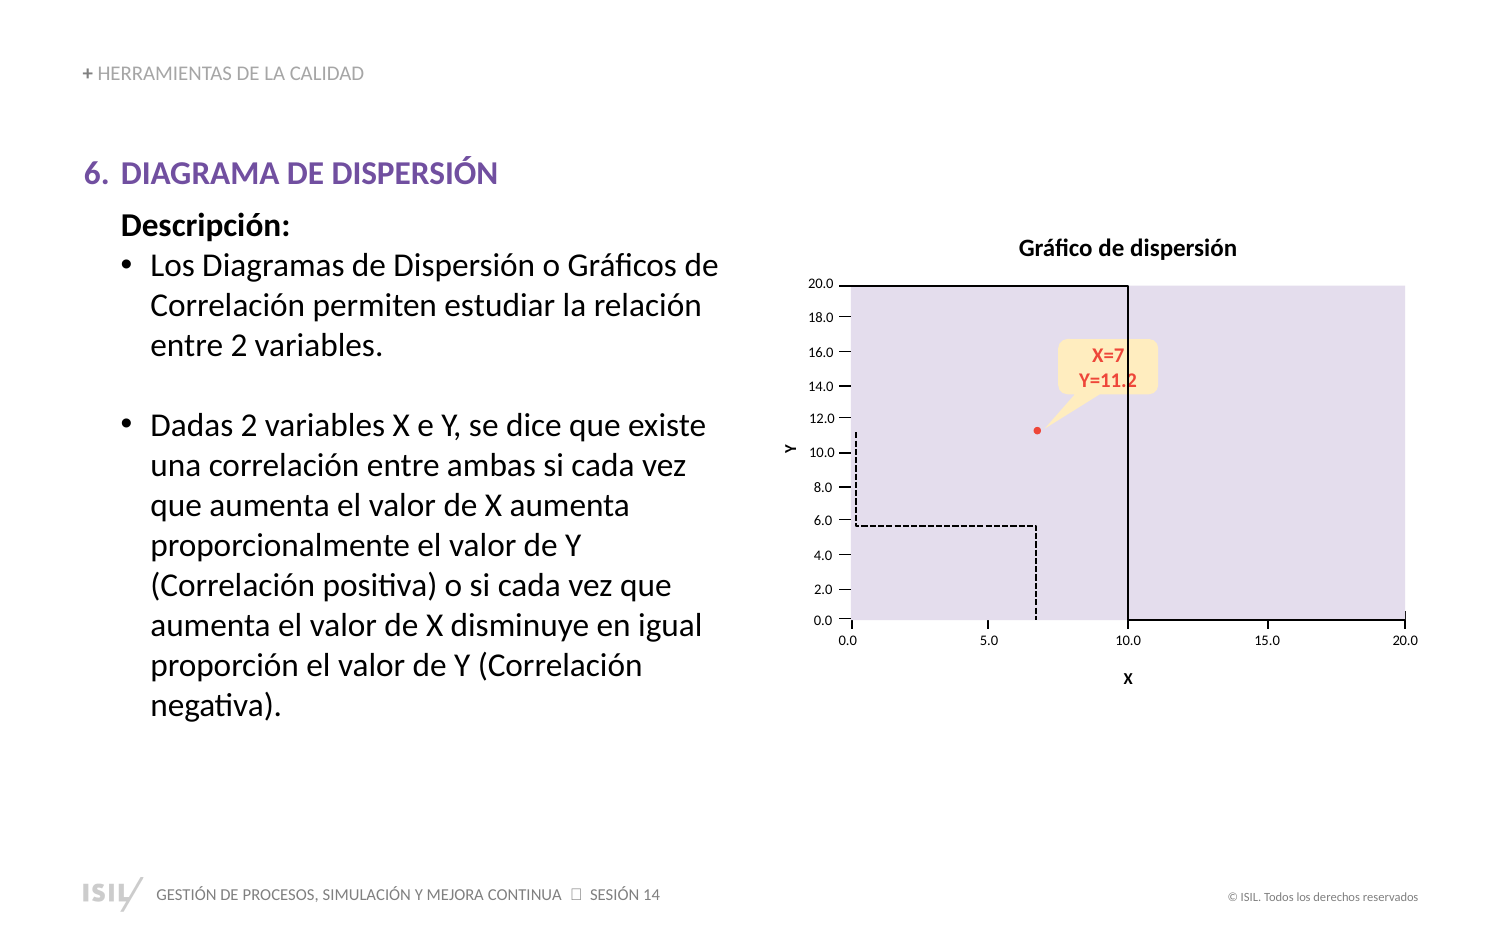

+ HERRAMIENTAS DE LA CALIDAD
DIAGRAMA DE DISPERSIÓN
Descripción:
Los Diagramas de Dispersión o Gráficos de Correlación permiten estudiar la relación entre 2 variables.

Dadas 2 variables X e Y, se dice que existe una correlación entre ambas si cada vez que aumenta el valor de X aumenta proporcionalmente el valor de Y (Correlación positiva) o si cada vez que aumenta el valor de X disminuye en igual proporción el valor de Y (Correlación negativa).
Gráfico de dispersión
20.0

18.0
X=7
Y=11.2
16.0
14.0
12.0

Y
10.0
8.0
6.0
4.0
2.0
0.0
0.0
5.0
10.0
15.0
20.0
X